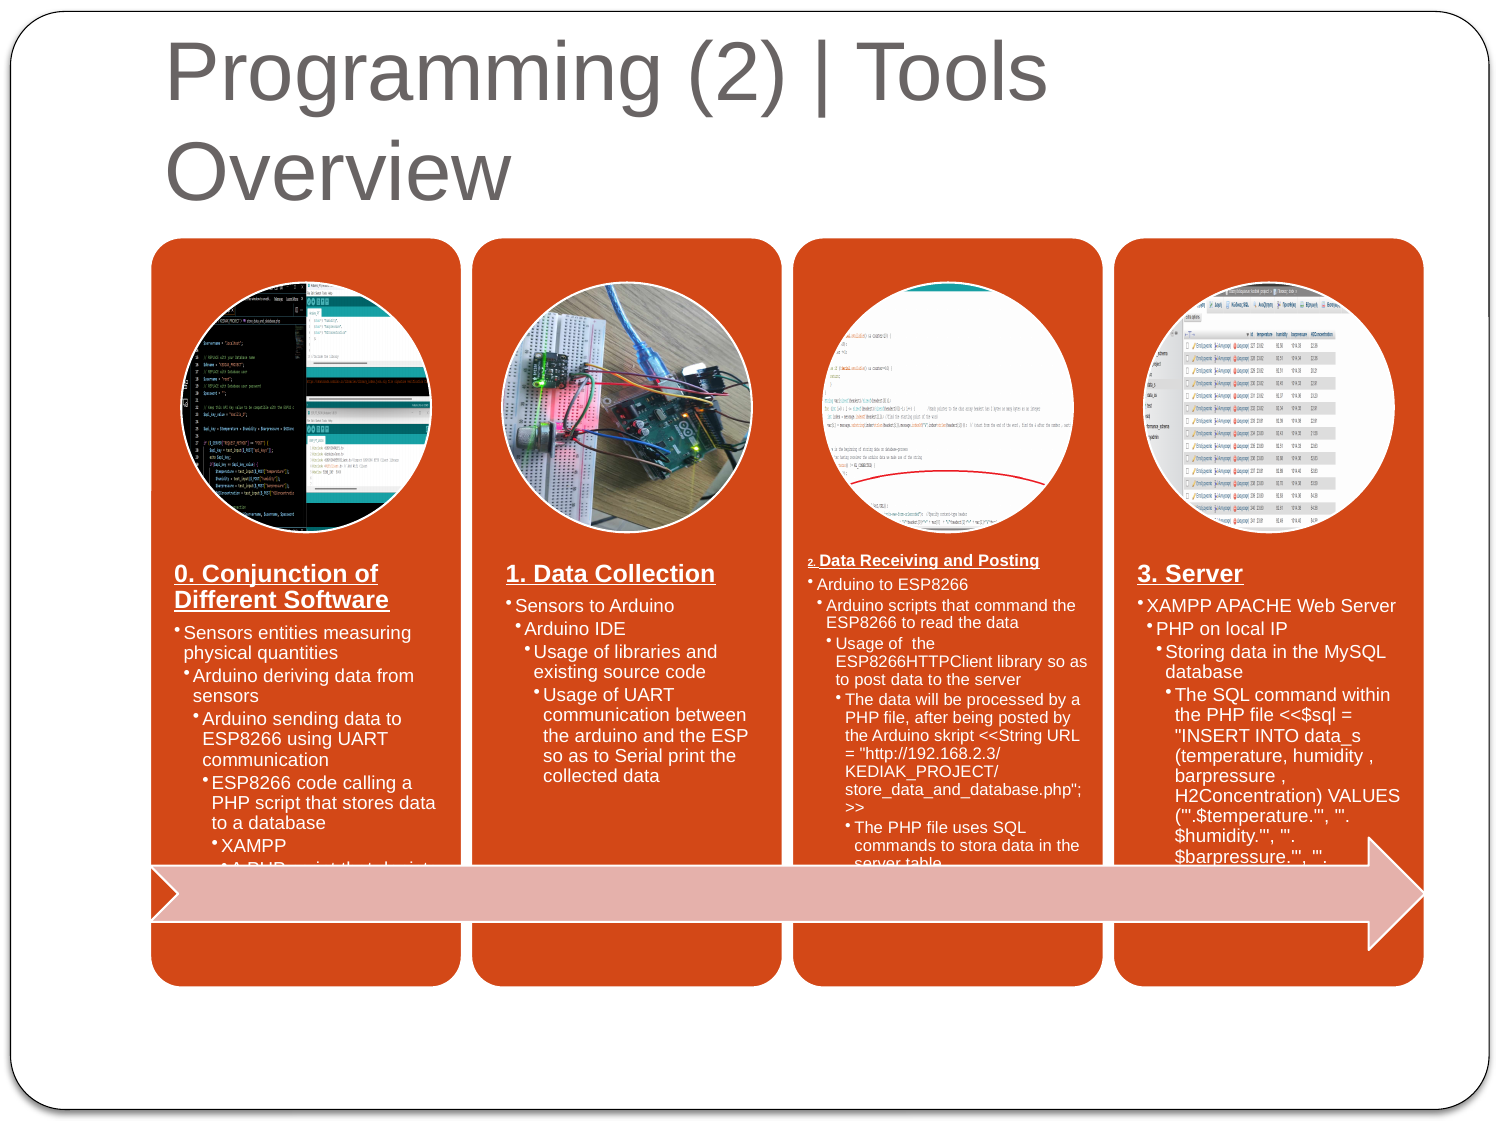

# Programming (2) | Tools Overview
0. Conjunction of Different Software
Sensors entities measuring physical quantities
Arduino deriving data from sensors
Arduino sending data to ESP8266 using UART communication
ESP8266 code calling a PHP script that stores data to a database
XAMPP
A PHP script that depicts data
1. Data Collection
Sensors to Arduino
Arduino IDE
Usage of libraries and existing source code
Usage of UART communication between the arduino and the ESP so as to Serial print the collected data
2. Data Receiving and Posting
Arduino to ESP8266
Arduino scripts that command the ESP8266 to read the data
Usage of  the ESP8266HTTPClient library so as to post data to the server
The data will be processed by a PHP file, after being posted by the Arduino skript <<String URL = "http://192.168.2.3/ KEDIAK_PROJECT/ store_data_and_database.php";>>
The PHP file uses SQL commands to stora data in the server table
3. Server
XAMPP APACHE Web Server
PHP on local IP
Storing data in the MySQL database
The SQL command within the PHP file <<$sql = "INSERT INTO data_s (temperature, humidity , barpressure , H2Concentration) VALUES ('".$temperature."', '".$humidity."', '".$barpressure."', '".$H2Concentration."')";>>